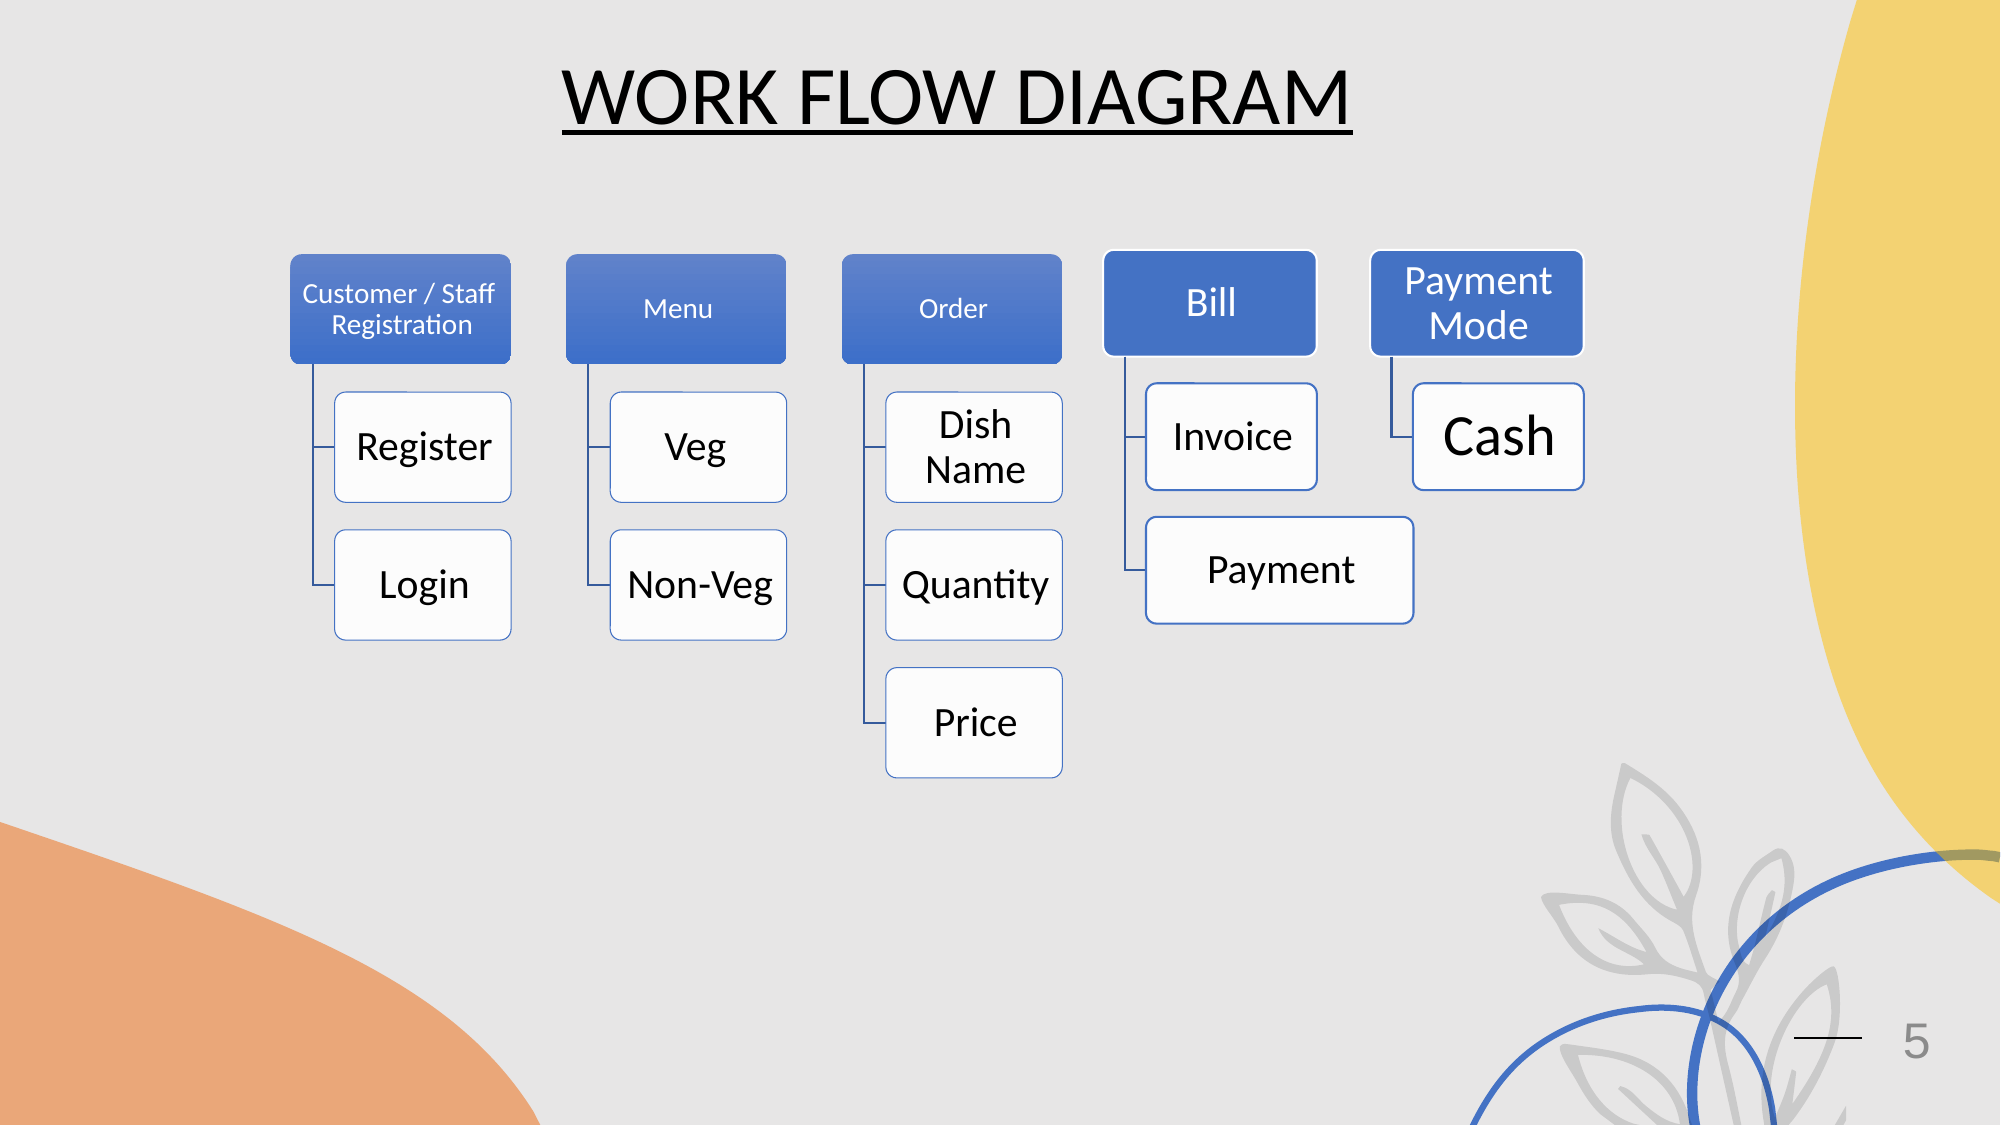

# WORK FLOW DIAGRAM
Bill
Invoice
Payment
Payment Mode
Cash
Customer / Staff  Registration
Register
Login
Menu
Veg
Non-Veg
Order
Dish Name
Quantity
Price
5